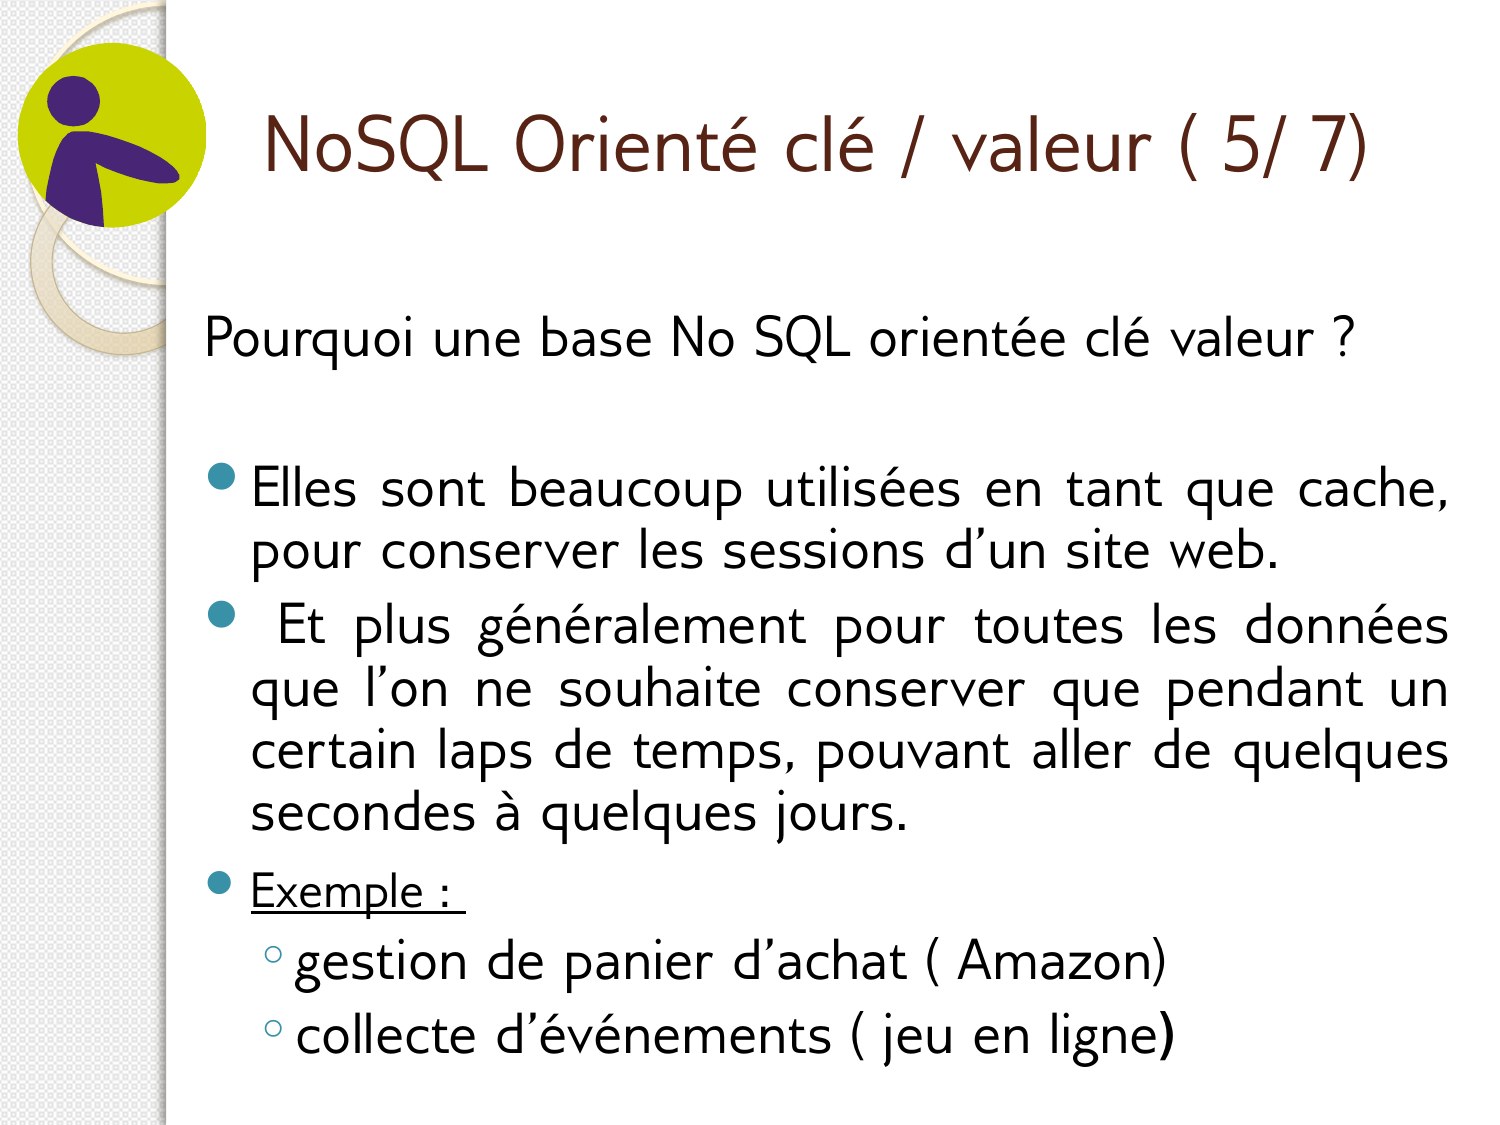

# NoSQL Orienté clé / valeur ( 5/ 7)

Pourquoi une base No SQL orientée clé valeur ?

Elles sont beaucoup utilisées en tant que cache, pour conserver les sessions d’un site web.
 Et plus généralement pour toutes les données que l’on ne souhaite conserver que pendant un certain laps de temps, pouvant aller de quelques secondes à quelques jours.
Exemple :
gestion de panier d’achat ( Amazon)
collecte d’événements ( jeu en ligne)